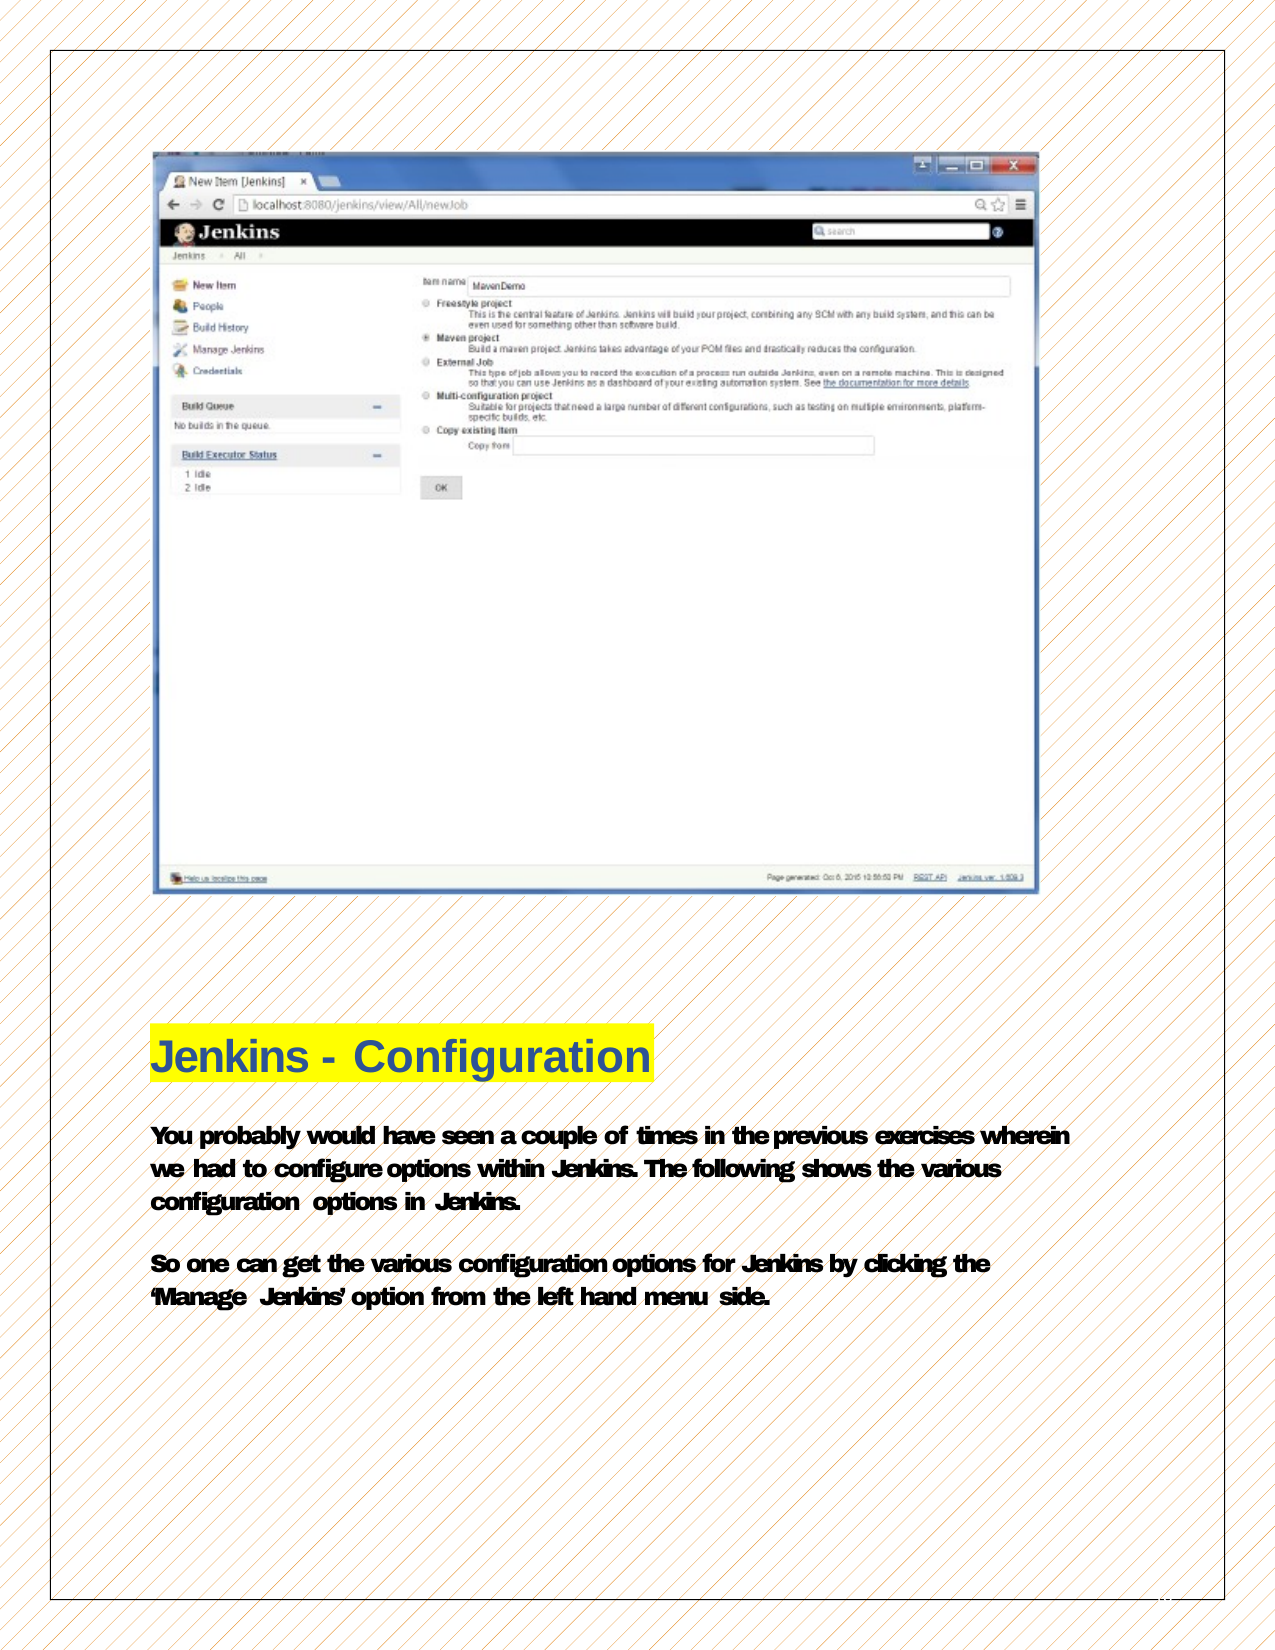

Jenkins - Configuration
You probably would have seen a couple of times in the previous exercises wherein we  had to configure options within Jenkins. The following shows the various configuration  options in Jenkins.
So one can get the various configuration options for Jenkins by clicking the ‘Manage  Jenkins’ option from the left hand menu side.
19